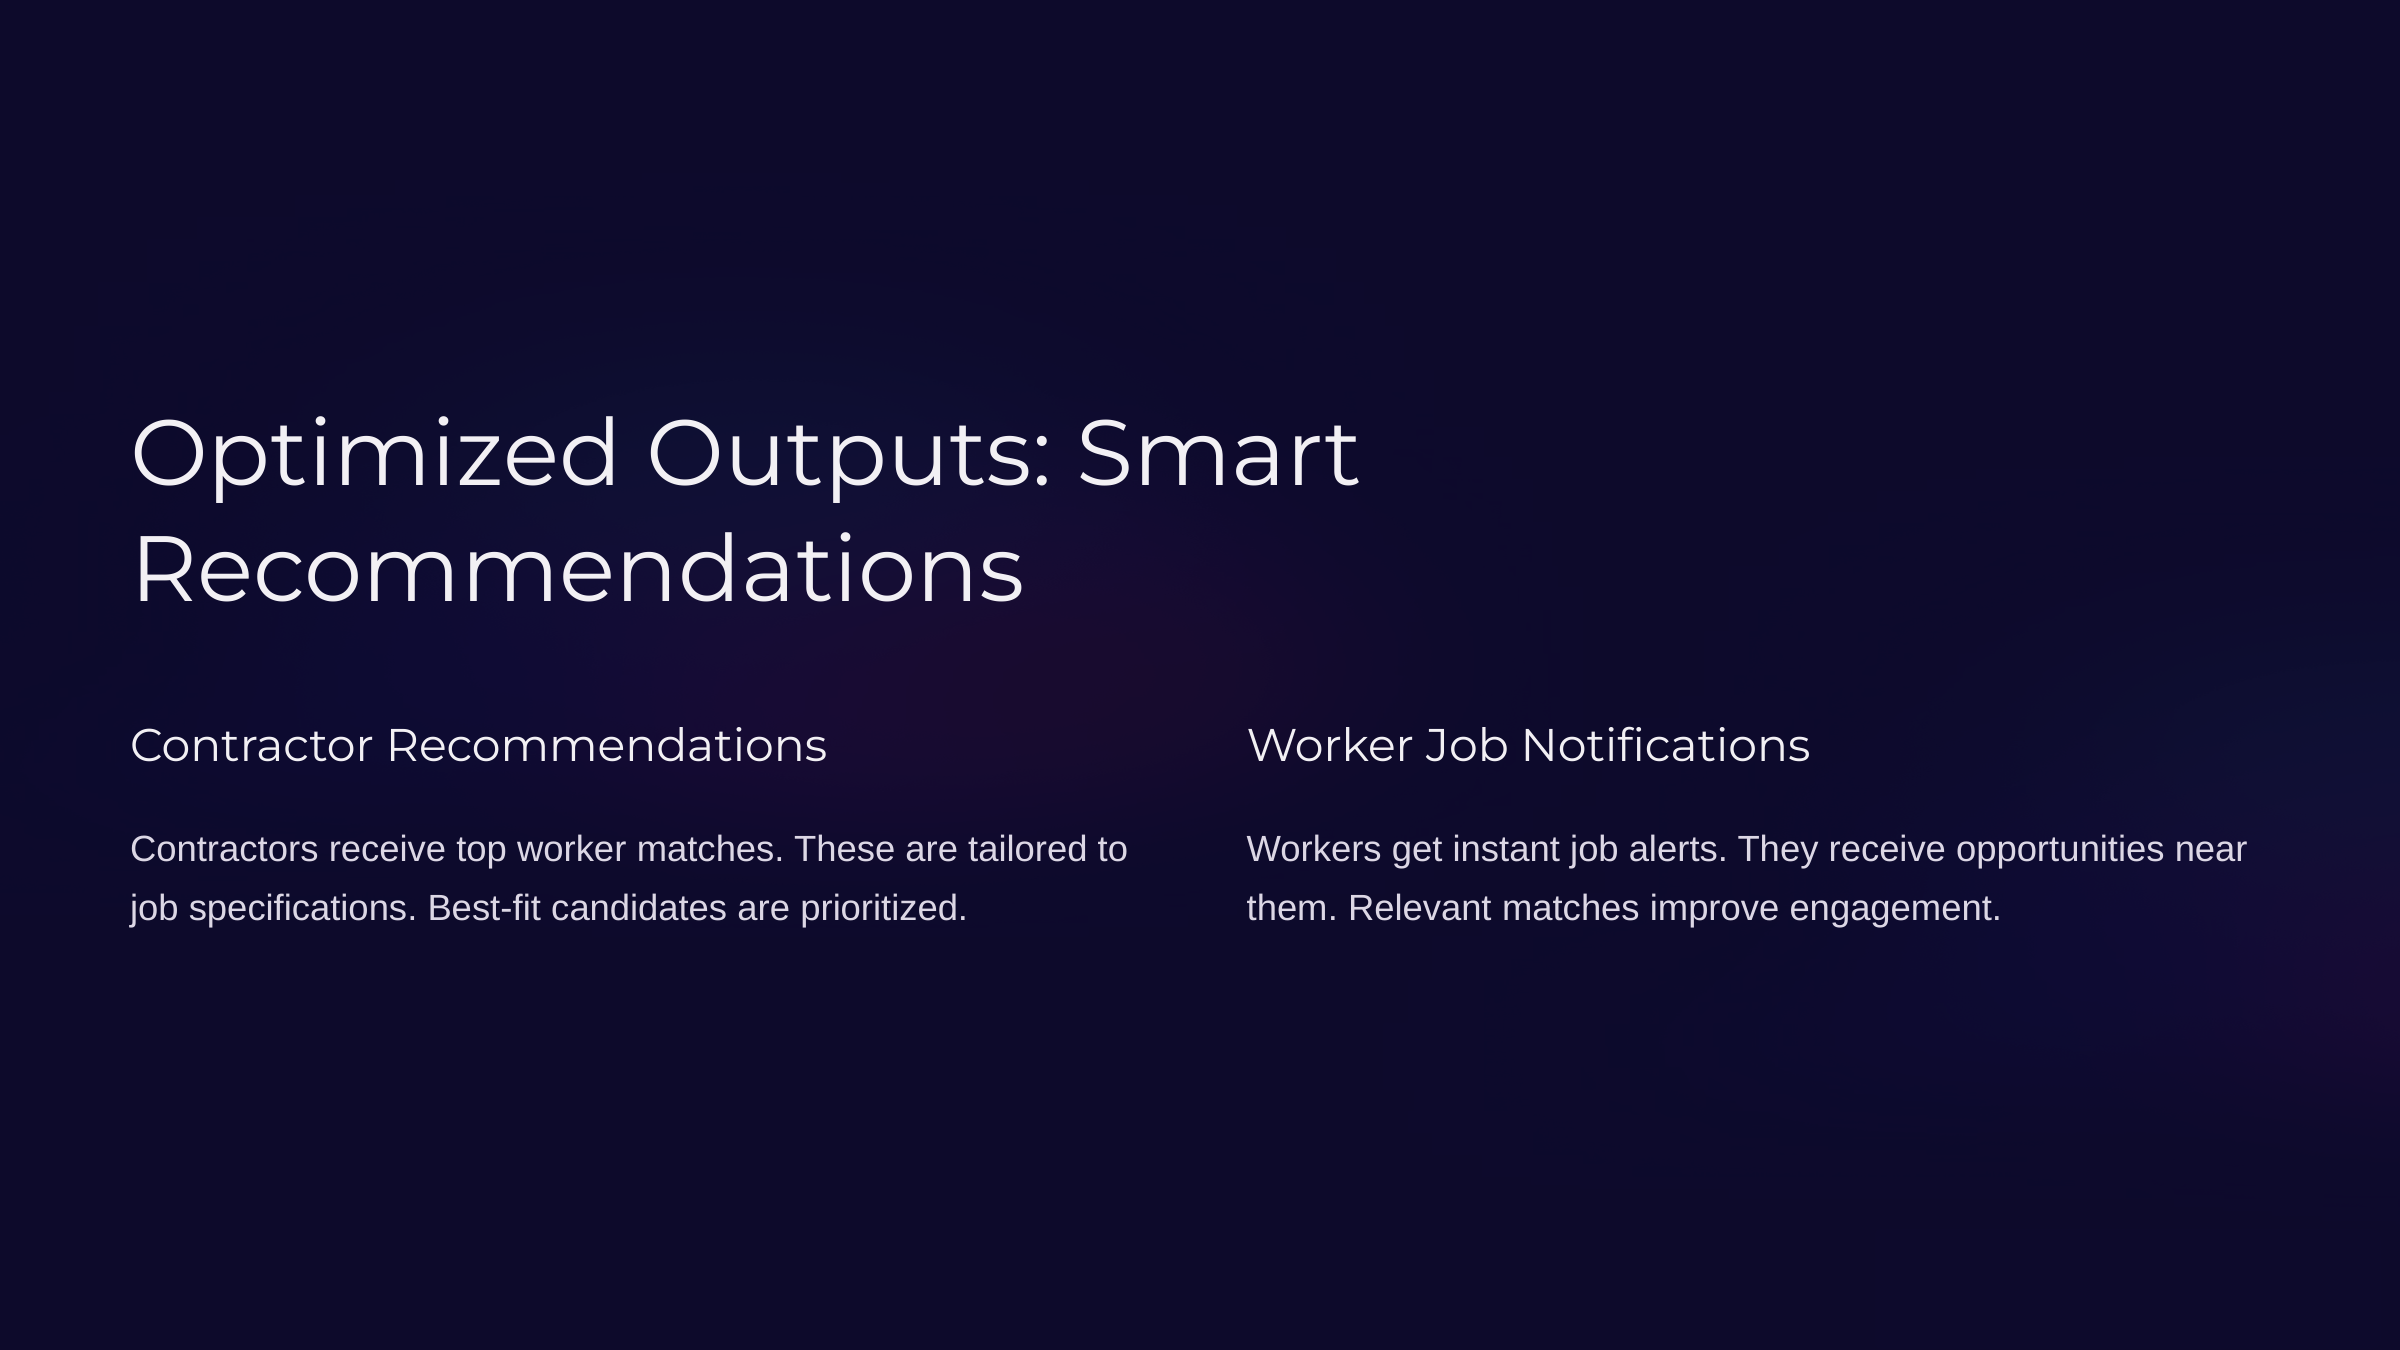

Optimized Outputs: Smart Recommendations
Contractor Recommendations
Worker Job Notifications
Contractors receive top worker matches. These are tailored to job specifications. Best-fit candidates are prioritized.
Workers get instant job alerts. They receive opportunities near them. Relevant matches improve engagement.